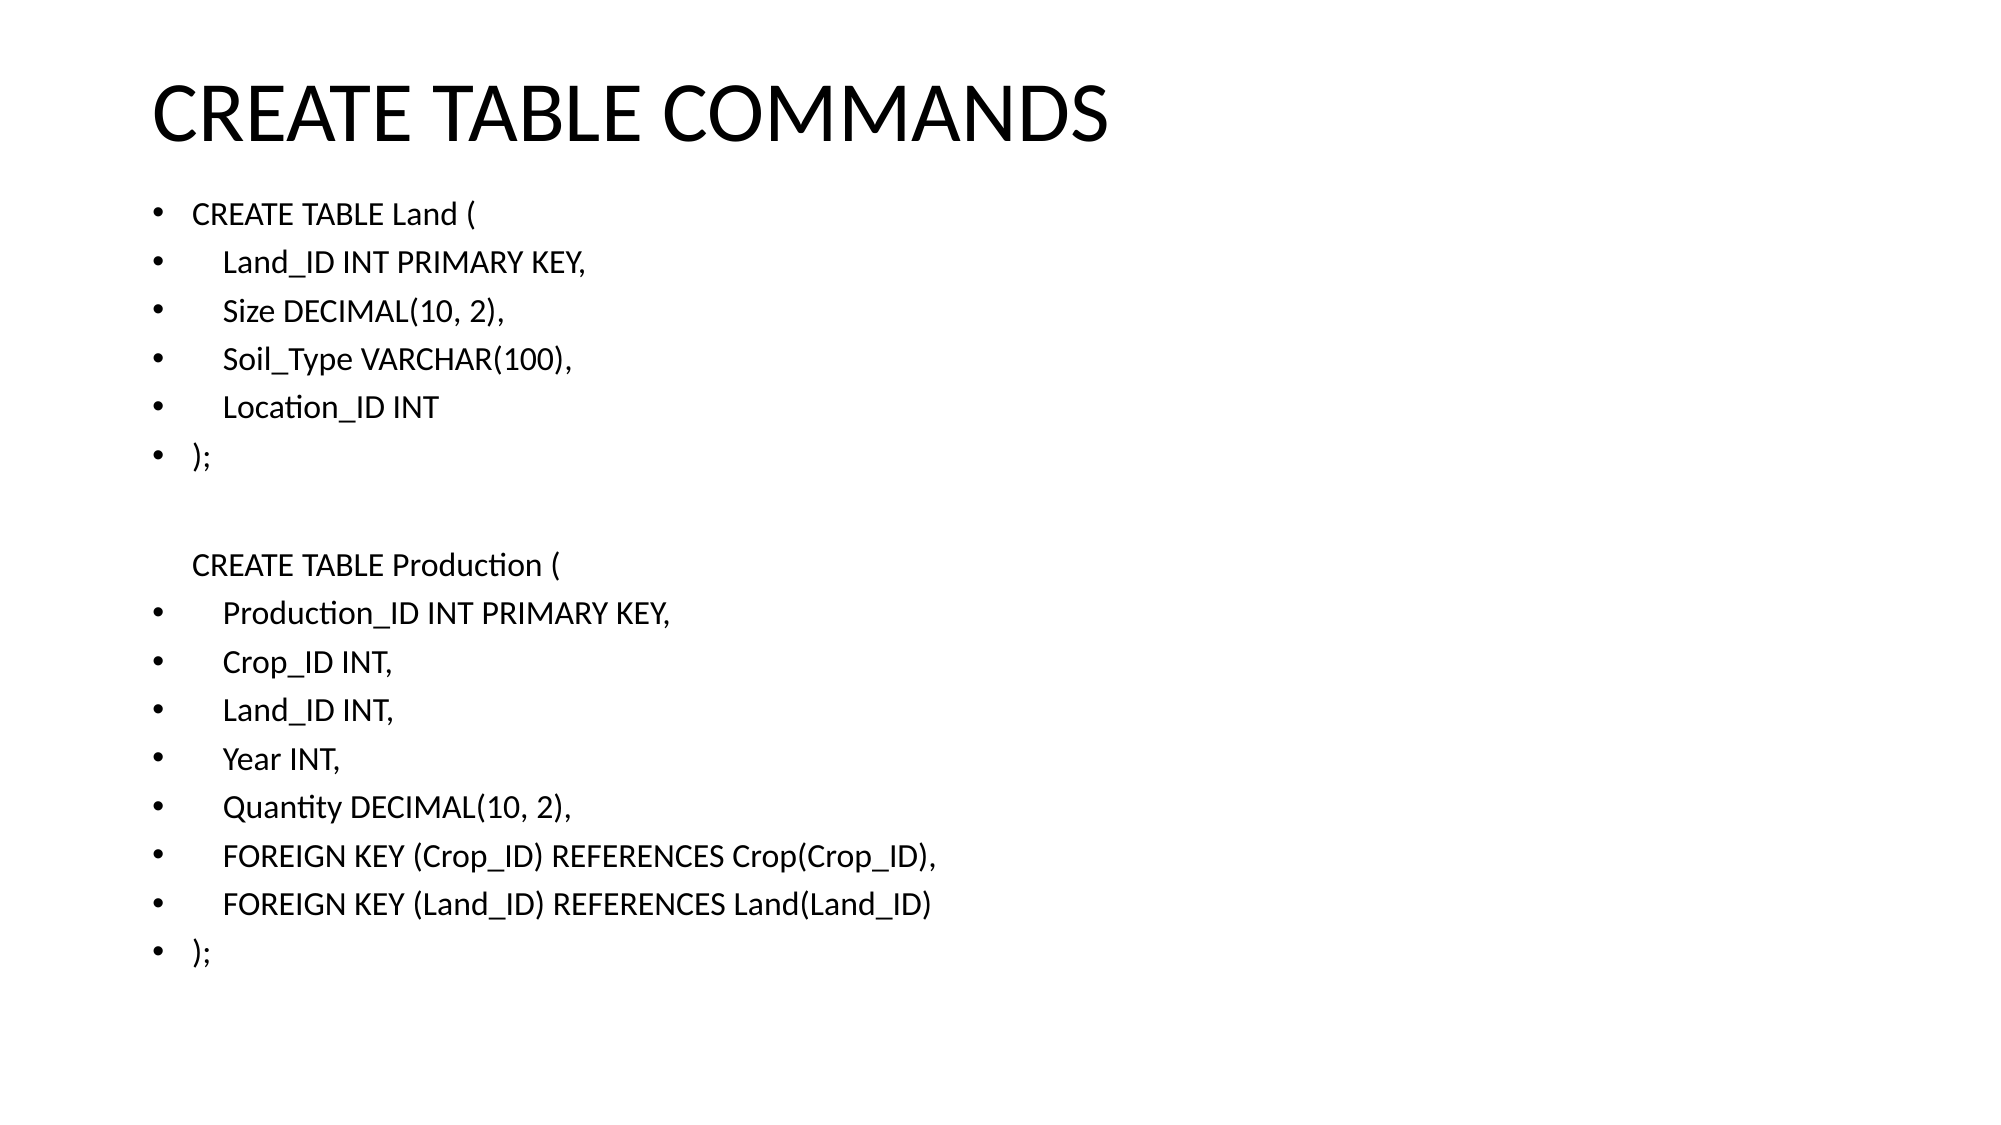

# CREATE TABLE COMMANDS
CREATE TABLE Land (
    Land_ID INT PRIMARY KEY,
    Size DECIMAL(10, 2),
    Soil_Type VARCHAR(100),
    Location_ID INT
);
CREATE TABLE Production (
    Production_ID INT PRIMARY KEY,
    Crop_ID INT,
    Land_ID INT,
    Year INT,
    Quantity DECIMAL(10, 2),
    FOREIGN KEY (Crop_ID) REFERENCES Crop(Crop_ID),
    FOREIGN KEY (Land_ID) REFERENCES Land(Land_ID)
);